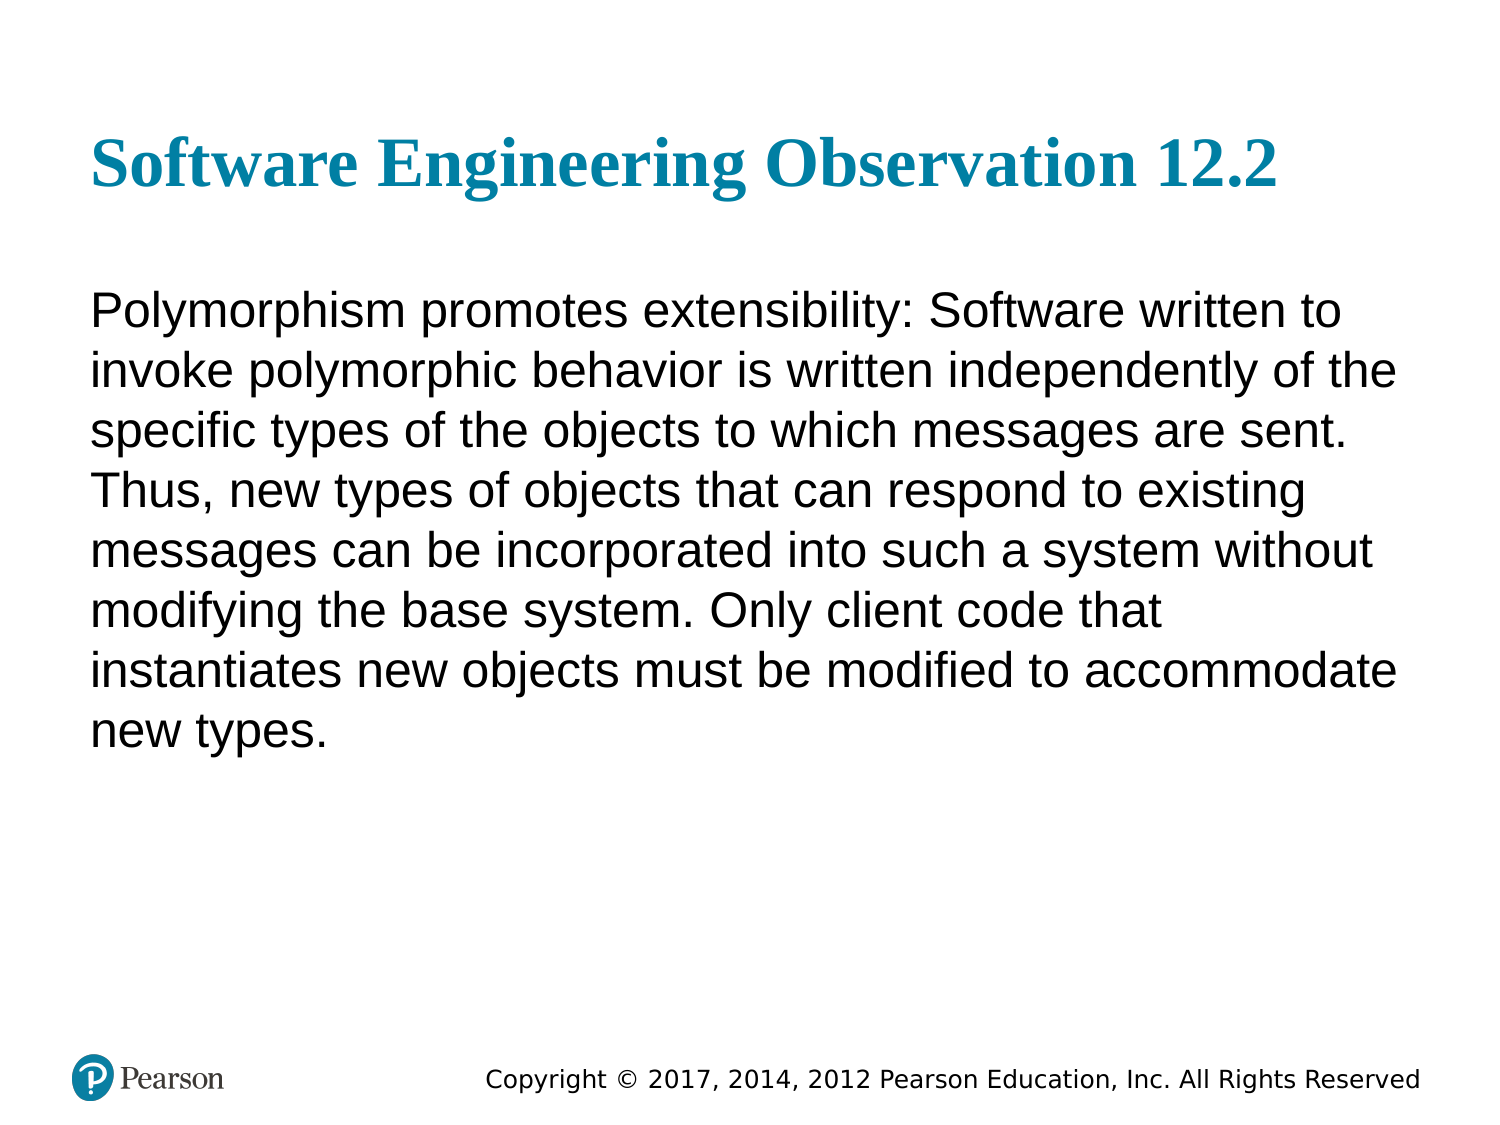

# Software Engineering Observation 12.2
Polymorphism promotes extensibility: Software written to invoke polymorphic behavior is written independently of the specific types of the objects to which messages are sent. Thus, new types of objects that can respond to existing messages can be incorporated into such a system without modifying the base system. Only client code that instantiates new objects must be modified to accommodate new types.